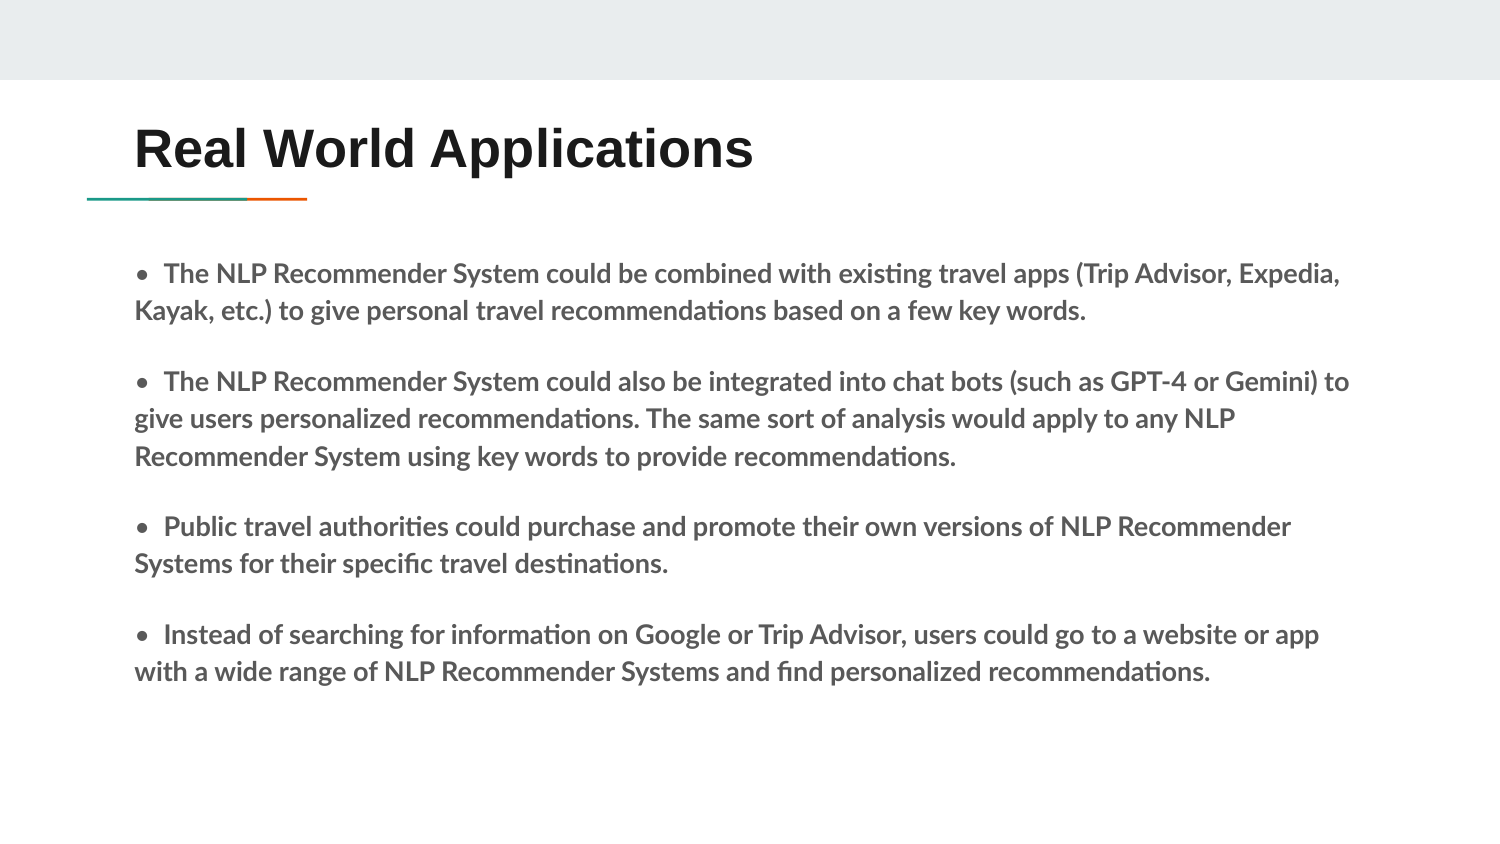

# Real World Applications
•  The NLP Recommender System could be combined with existing travel apps (Trip Advisor, Expedia, Kayak, etc.) to give personal travel recommendations based on a few key words.
•  The NLP Recommender System could also be integrated into chat bots (such as GPT-4 or Gemini) to give users personalized recommendations. The same sort of analysis would apply to any NLP Recommender System using key words to provide recommendations.
•  Public travel authorities could purchase and promote their own versions of NLP Recommender Systems for their specific travel destinations.
•  Instead of searching for information on Google or Trip Advisor, users could go to a website or app with a wide range of NLP Recommender Systems and find personalized recommendations.